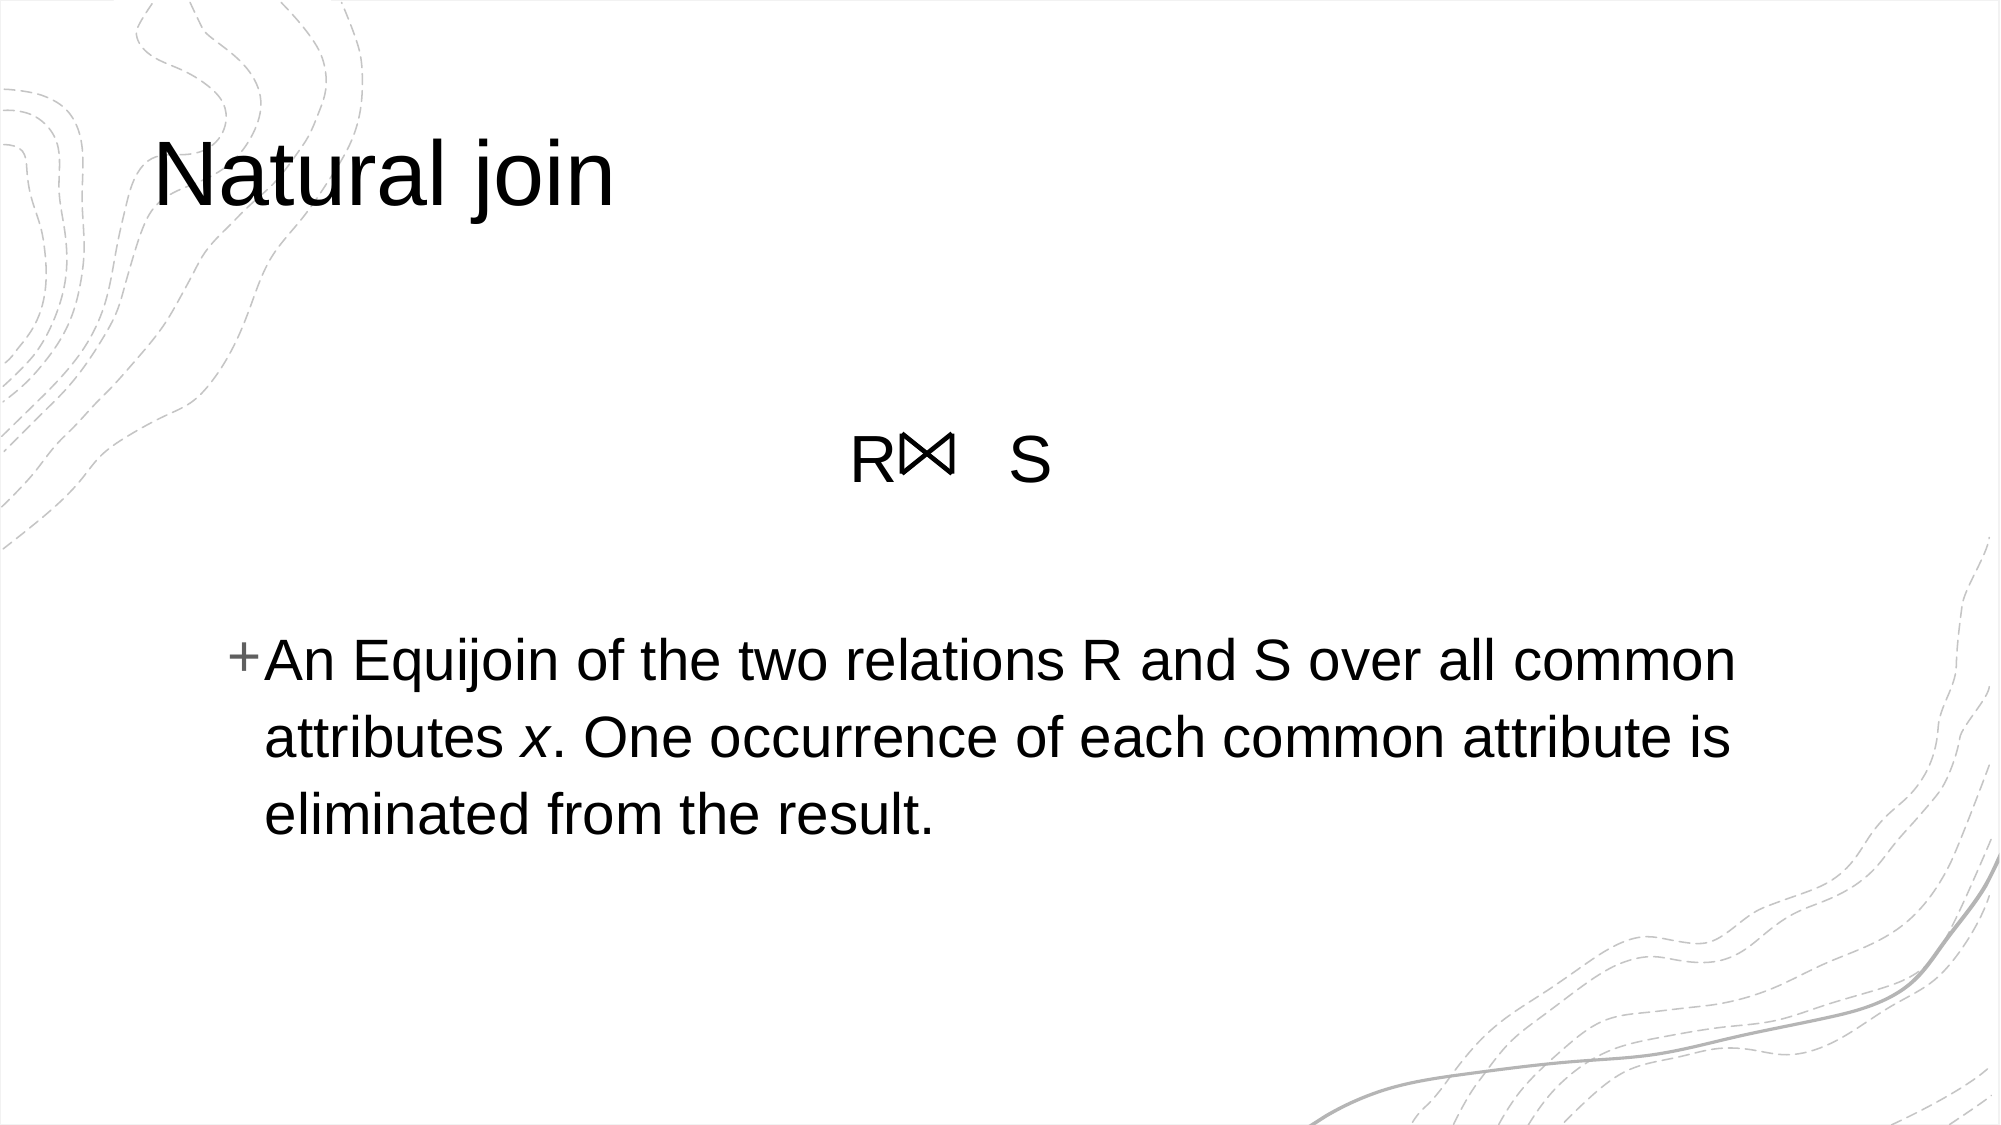

# Natural join

R      S

An Equijoin of the two relations R and S over all common attributes x. One occurrence of each common attribute is eliminated from the result.